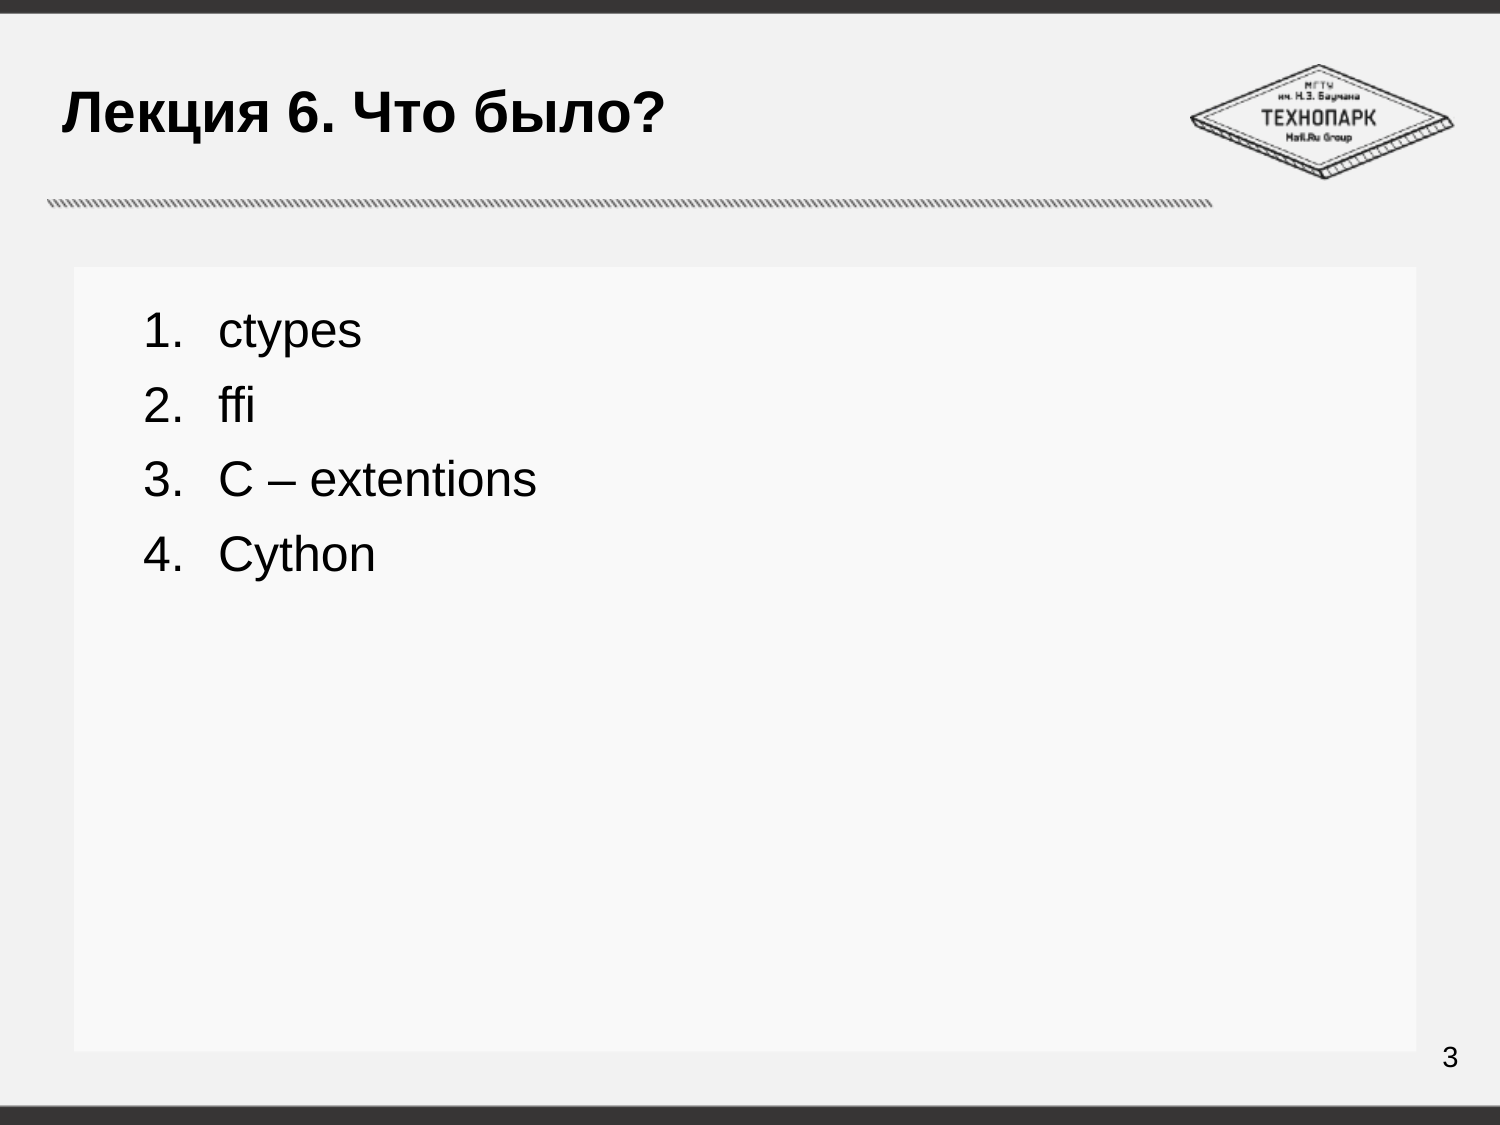

# Лекция 6. Что было?
ctypes
ffi
C – extentions
Cython
3